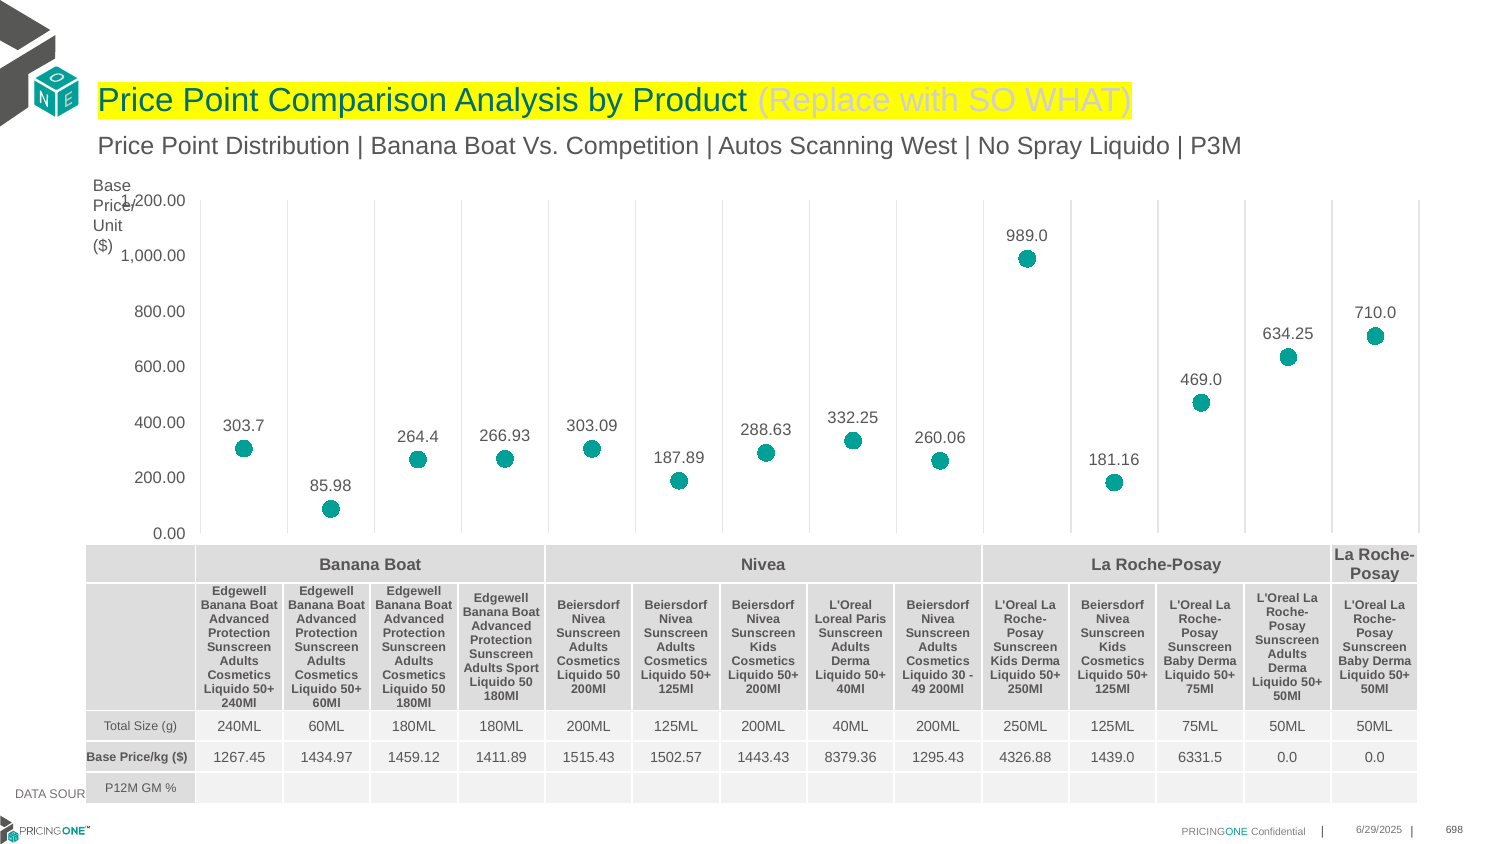

# Price Point Comparison Analysis by Product (Replace with SO WHAT)
Price Point Distribution | Banana Boat Vs. Competition | Autos Scanning West | No Spray Liquido | P3M
Base Price/Unit ($)

### Chart

| Category | Base Price/Unit |
|---|---|
| Edgewell Banana Boat Advanced Protection Sunscreen Adults Cosmetics Liquido 50+ 240Ml | 303.7 |
| Edgewell Banana Boat Advanced Protection Sunscreen Adults Cosmetics Liquido 50+ 60Ml | 85.98 |
| Edgewell Banana Boat Advanced Protection Sunscreen Adults Cosmetics Liquido 50 180Ml | 264.4 |
| Edgewell Banana Boat Advanced Protection Sunscreen Adults Sport Liquido 50 180Ml | 266.93 |
| Beiersdorf Nivea Sunscreen Adults Cosmetics Liquido 50 200Ml | 303.09 |
| Beiersdorf Nivea Sunscreen Adults Cosmetics Liquido 50+ 125Ml | 187.89 |
| Beiersdorf Nivea Sunscreen Kids Cosmetics Liquido 50+ 200Ml | 288.63 |
| L'Oreal Loreal Paris Sunscreen Adults Derma Liquido 50+ 40Ml | 332.25 |
| Beiersdorf Nivea Sunscreen Adults Cosmetics Liquido 30 - 49 200Ml | 260.06 |
| L'Oreal La Roche-Posay Sunscreen Kids Derma Liquido 50+ 250Ml | 989.0 |
| Beiersdorf Nivea Sunscreen Kids Cosmetics Liquido 50+ 125Ml | 181.16 |
| L'Oreal La Roche-Posay Sunscreen Baby Derma Liquido 50+ 75Ml | 469.0 |
| L'Oreal La Roche-Posay Sunscreen Adults Derma Liquido 50+ 50Ml | 634.25 |
| L'Oreal La Roche-Posay Sunscreen Baby Derma Liquido 50+ 50Ml | 710.0 |
|  | Banana Boat | Banana Boat | Banana Boat | Banana Boat | Nivea | Nivea | Nivea | Loreal Paris | Nivea | La Roche-Posay | Nivea | La Roche-Posay | La Roche-Posay | La Roche-Posay |
| --- | --- | --- | --- | --- | --- | --- | --- | --- | --- | --- | --- | --- | --- | --- |
|  | Edgewell Banana Boat Advanced Protection Sunscreen Adults Cosmetics Liquido 50+ 240Ml | Edgewell Banana Boat Advanced Protection Sunscreen Adults Cosmetics Liquido 50+ 60Ml | Edgewell Banana Boat Advanced Protection Sunscreen Adults Cosmetics Liquido 50 180Ml | Edgewell Banana Boat Advanced Protection Sunscreen Adults Sport Liquido 50 180Ml | Beiersdorf Nivea Sunscreen Adults Cosmetics Liquido 50 200Ml | Beiersdorf Nivea Sunscreen Adults Cosmetics Liquido 50+ 125Ml | Beiersdorf Nivea Sunscreen Kids Cosmetics Liquido 50+ 200Ml | L'Oreal Loreal Paris Sunscreen Adults Derma Liquido 50+ 40Ml | Beiersdorf Nivea Sunscreen Adults Cosmetics Liquido 30 - 49 200Ml | L'Oreal La Roche-Posay Sunscreen Kids Derma Liquido 50+ 250Ml | Beiersdorf Nivea Sunscreen Kids Cosmetics Liquido 50+ 125Ml | L'Oreal La Roche-Posay Sunscreen Baby Derma Liquido 50+ 75Ml | L'Oreal La Roche-Posay Sunscreen Adults Derma Liquido 50+ 50Ml | L'Oreal La Roche-Posay Sunscreen Baby Derma Liquido 50+ 50Ml |
| Total Size (g) | 240ML | 60ML | 180ML | 180ML | 200ML | 125ML | 200ML | 40ML | 200ML | 250ML | 125ML | 75ML | 50ML | 50ML |
| Base Price/kg ($) | 1267.45 | 1434.97 | 1459.12 | 1411.89 | 1515.43 | 1502.57 | 1443.43 | 8379.36 | 1295.43 | 4326.88 | 1439.0 | 6331.5 | 0.0 | 0.0 |
| P12M GM % |  |  |  |  |  |  |  |  |  |  |  |  |  |  |
DATA SOURCE: Trade Panel/Retailer Data | April  2025

6/29/2025
698